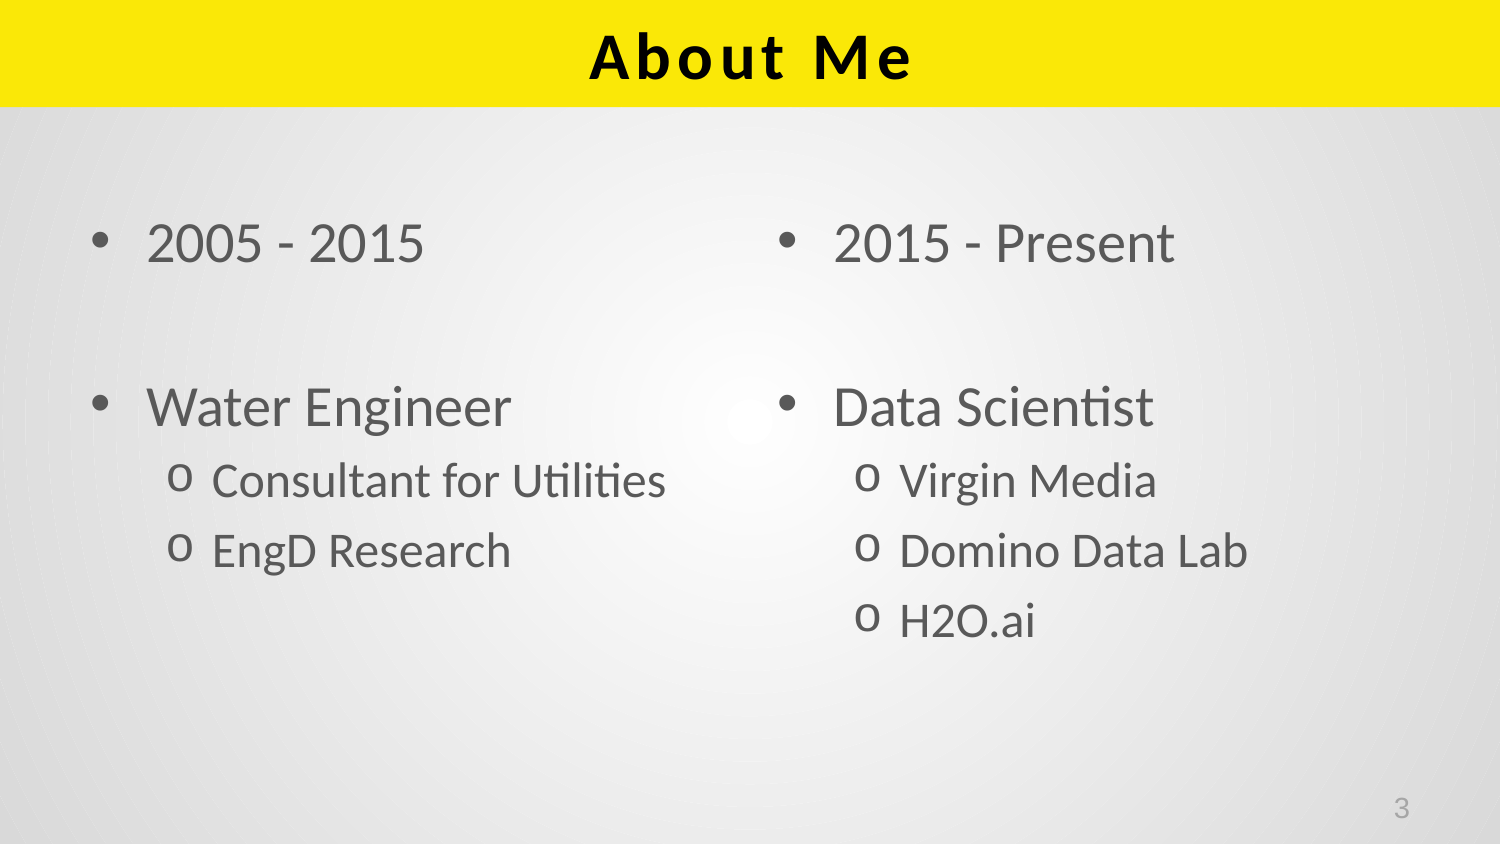

# About Me
2005 - 2015

Water Engineer
Consultant for Utilities
EngD Research

2015 - Present

Data Scientist
Virgin Media
Domino Data Lab
H2O.ai
3